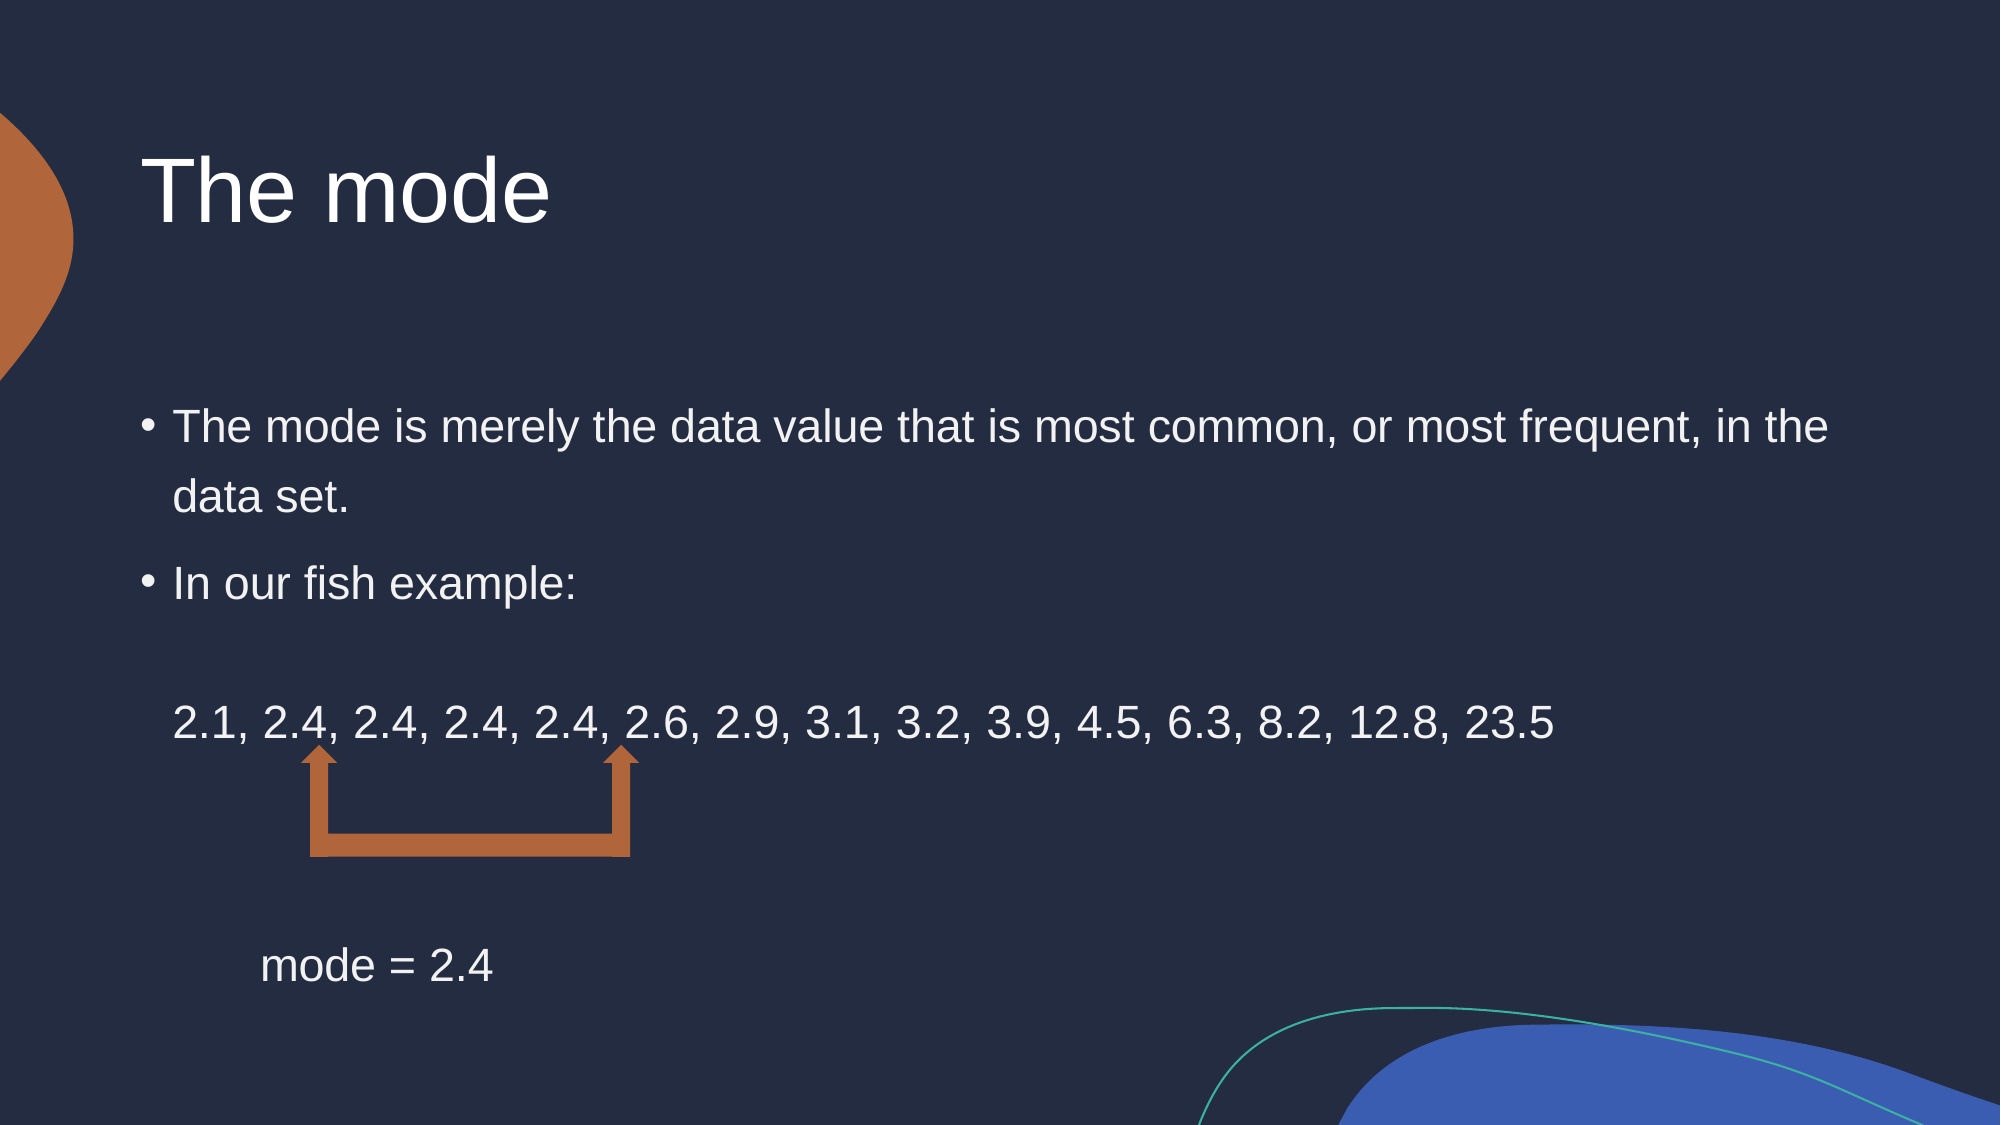

# The mode
The mode is merely the data value that is most common, or most frequent, in the data set.
In our fish example:
2.1, 2.4, 2.4, 2.4, 2.4, 2.6, 2.9, 3.1, 3.2, 3.9, 4.5, 6.3, 8.2, 12.8, 23.5

	mode = 2.4